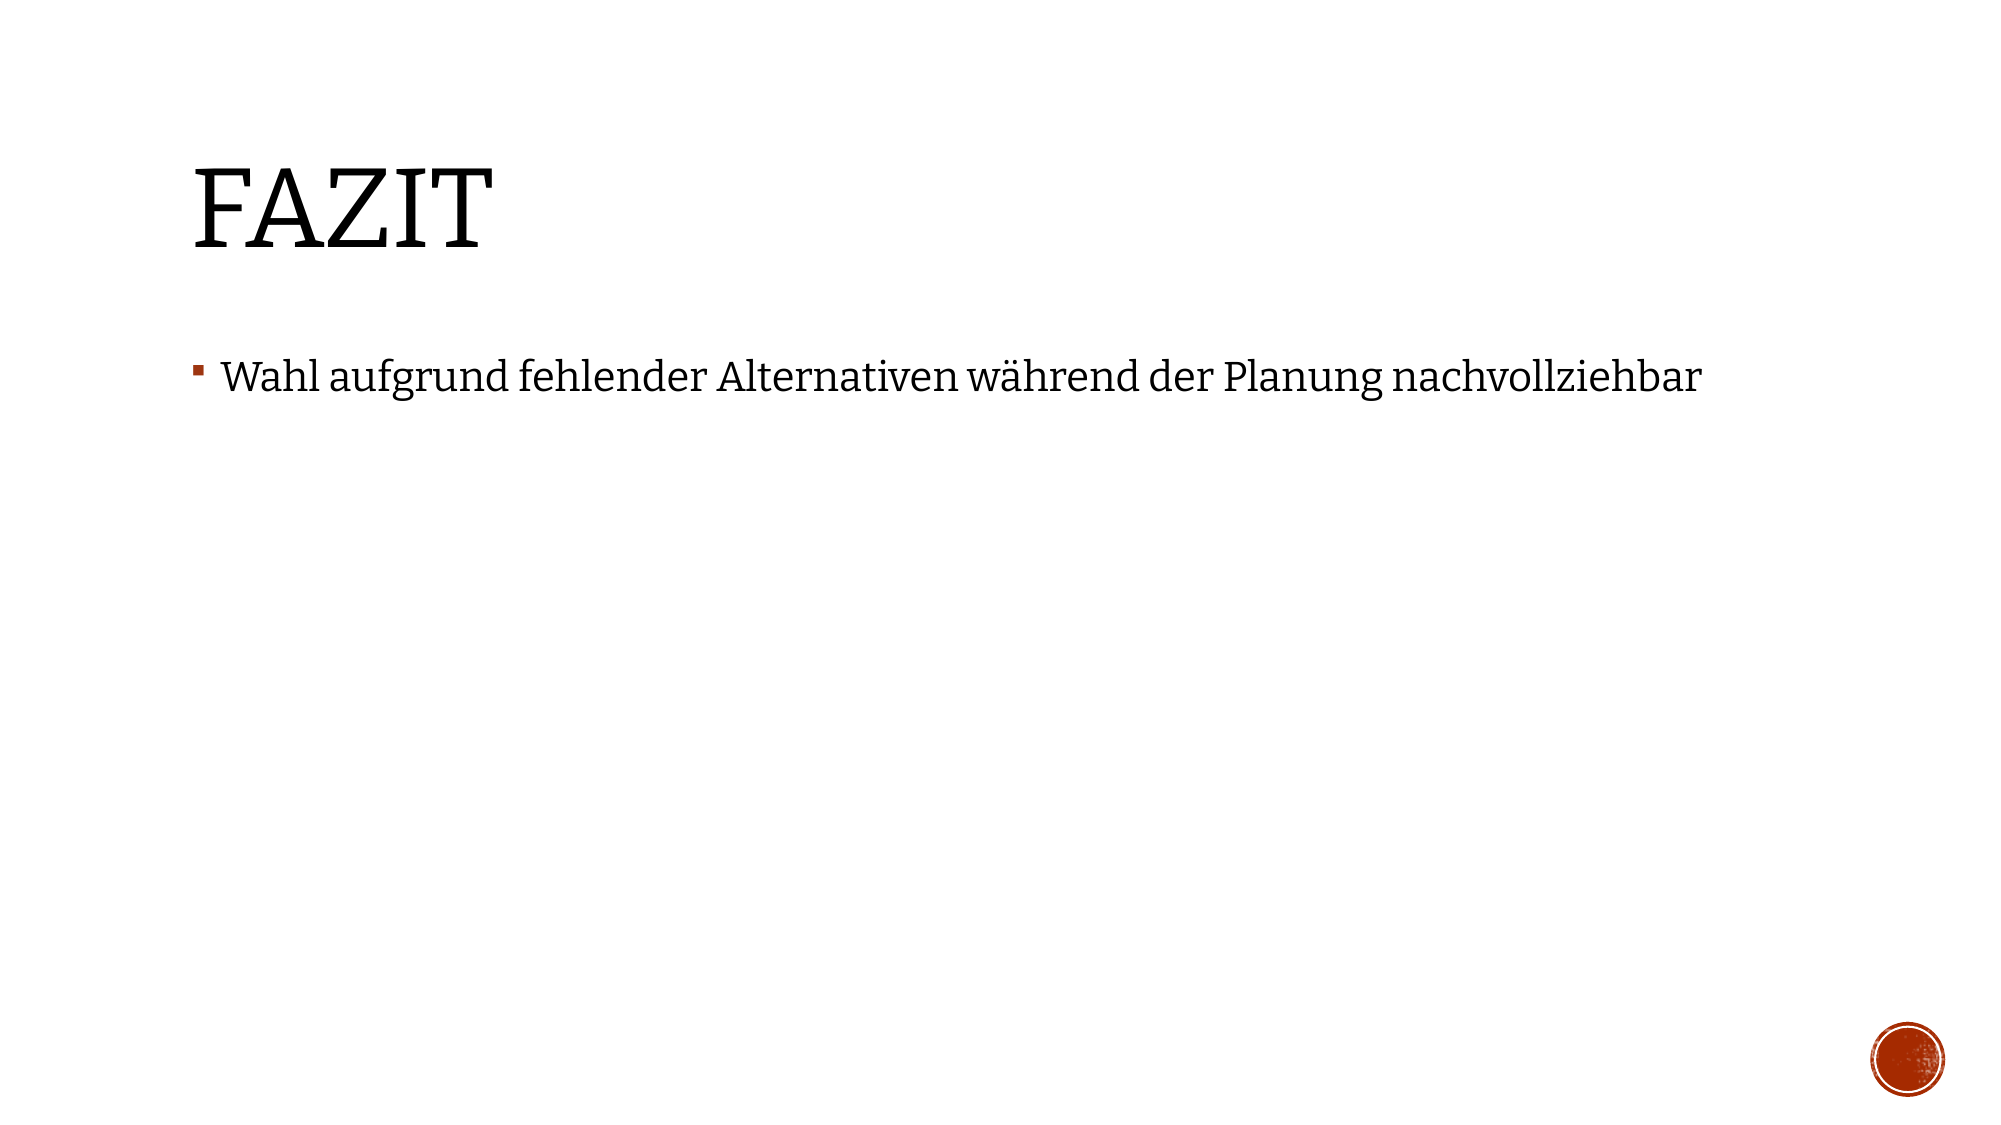

# Fazit
Wahl aufgrund fehlender Alternativen während der Planung nachvollziehbar